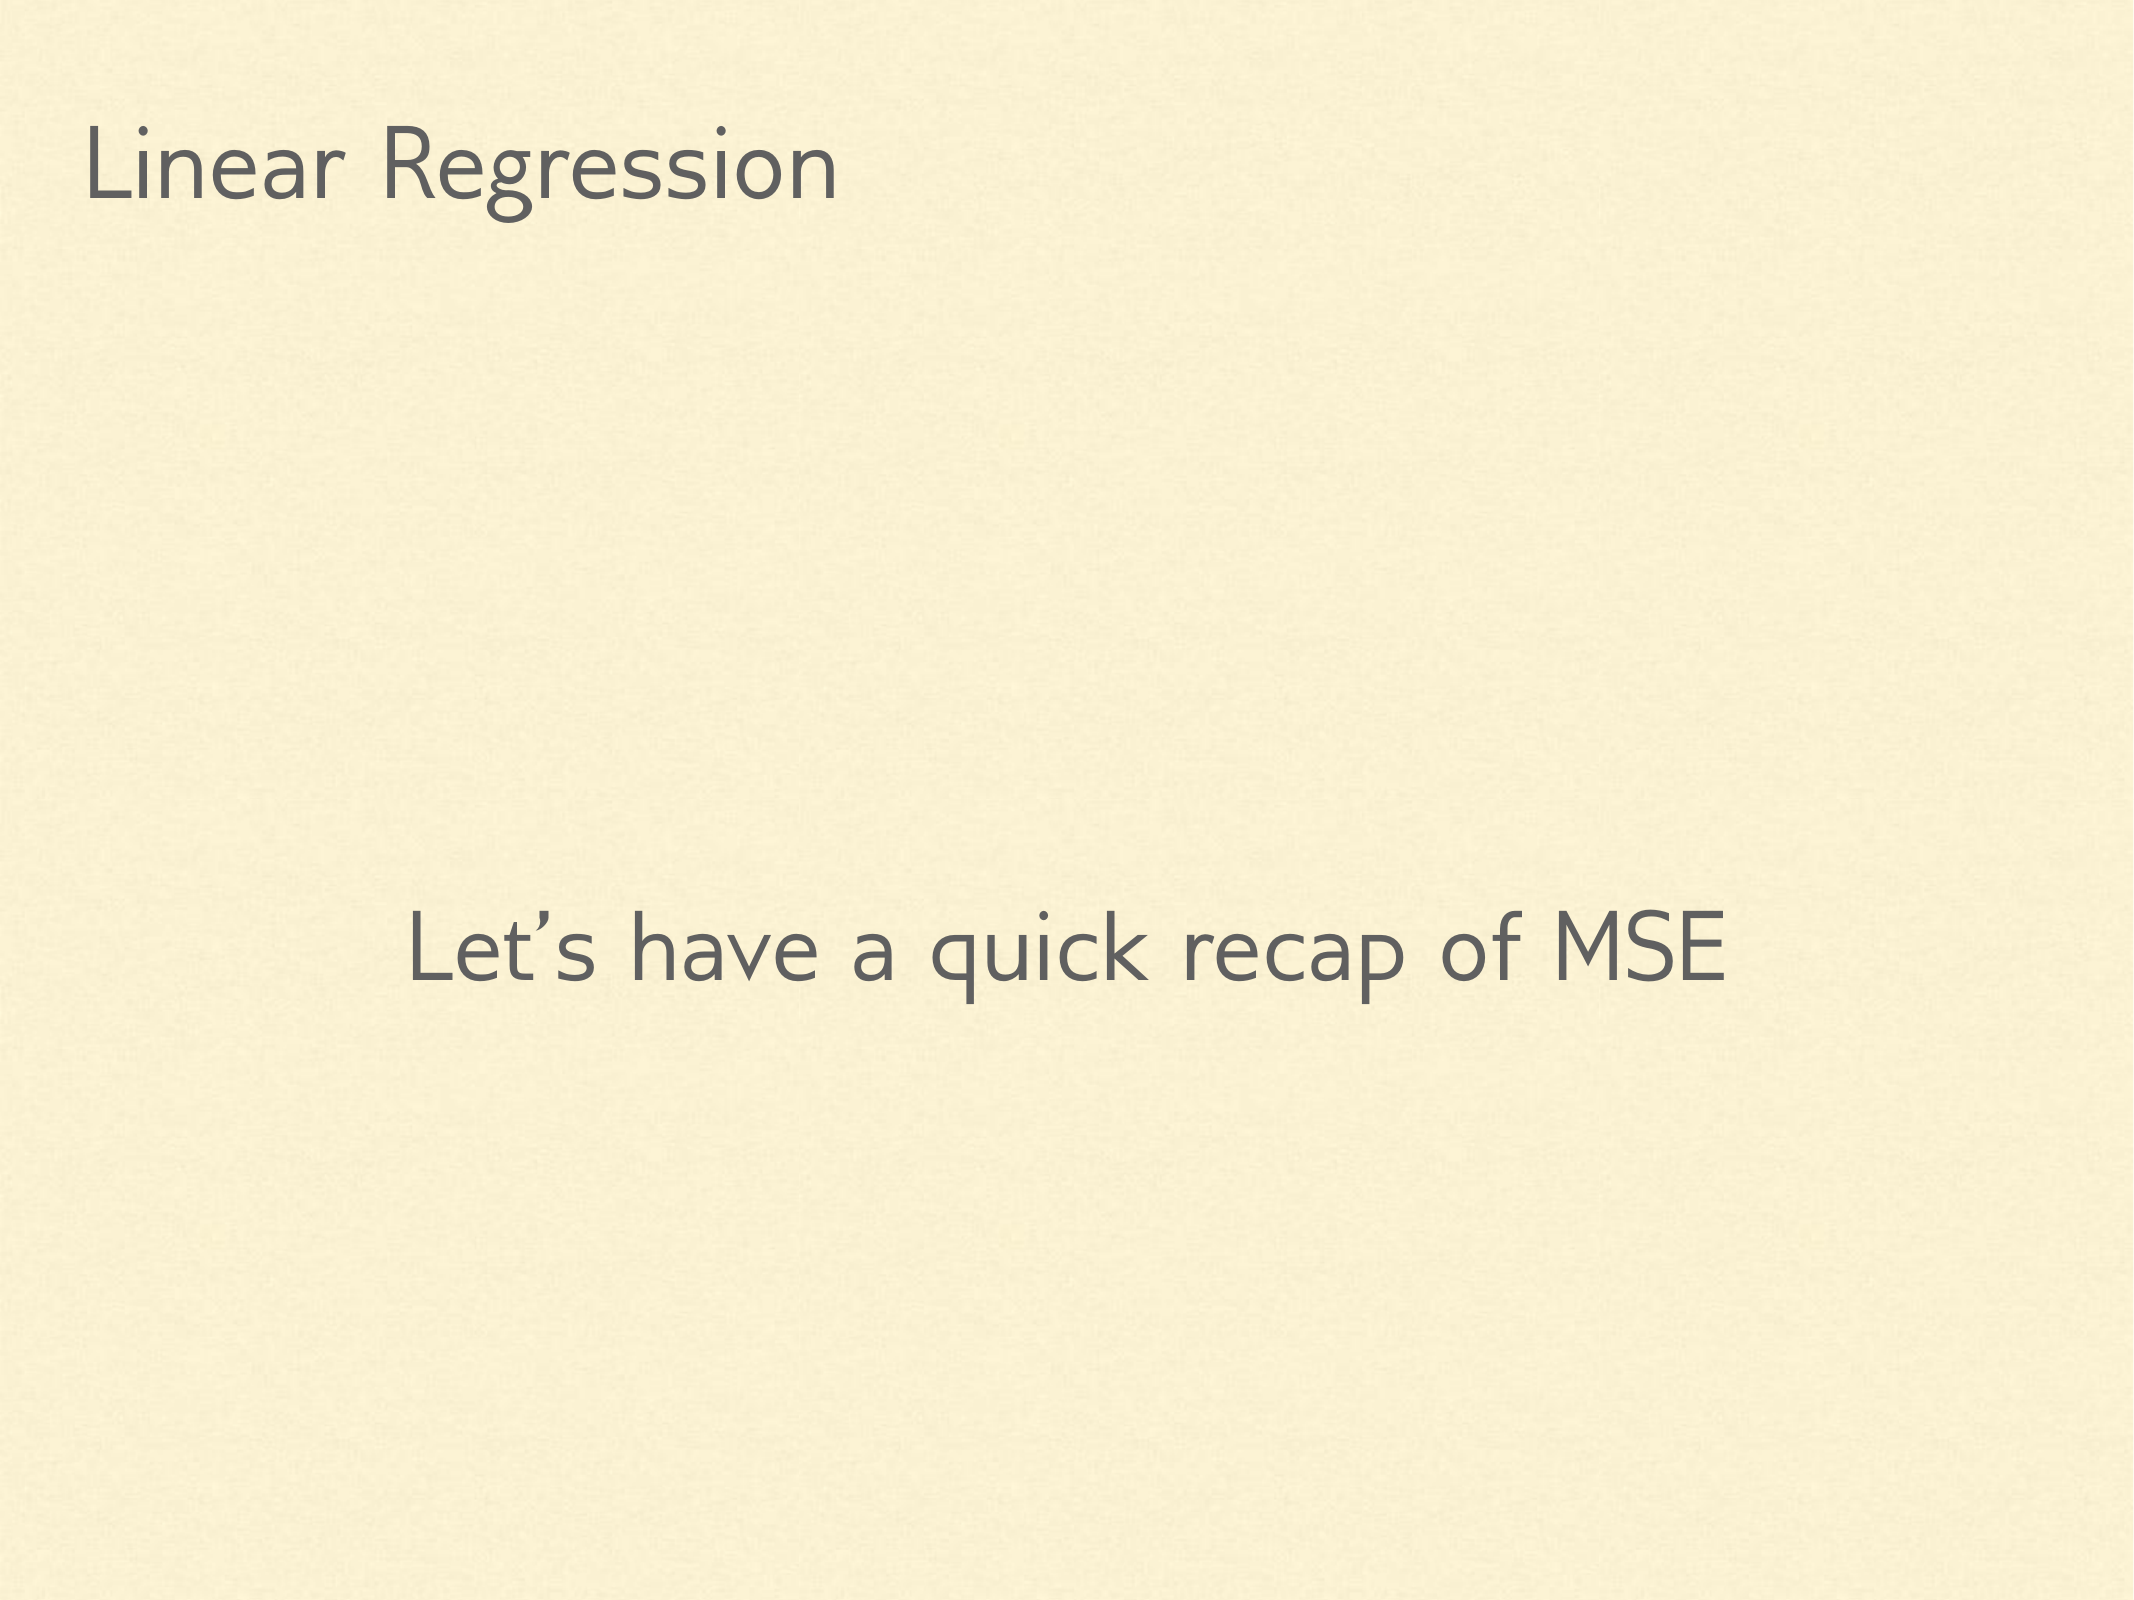

Linear Regression
Let’s have a quick recap of MSE